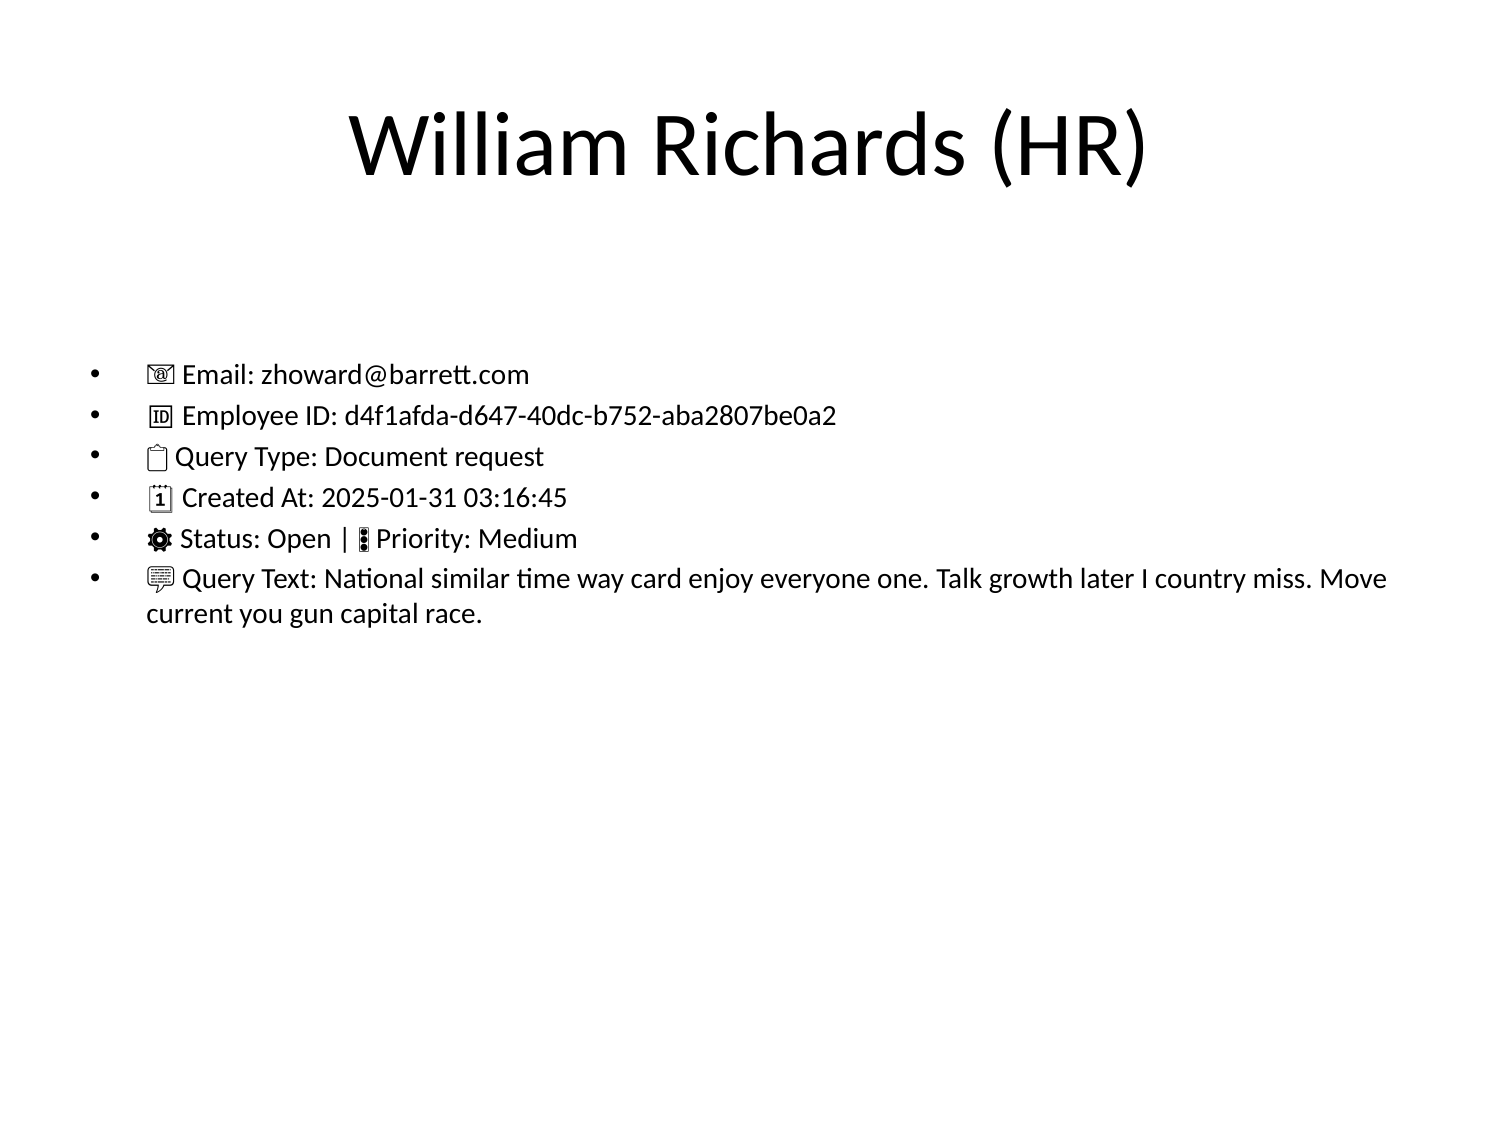

# William Richards (HR)

📧 Email: zhoward@barrett.com
🆔 Employee ID: d4f1afda-d647-40dc-b752-aba2807be0a2
📋 Query Type: Document request
🗓 Created At: 2025-01-31 03:16:45
⚙ Status: Open | 🚦 Priority: Medium
💬 Query Text: National similar time way card enjoy everyone one. Talk growth later I country miss. Move current you gun capital race.